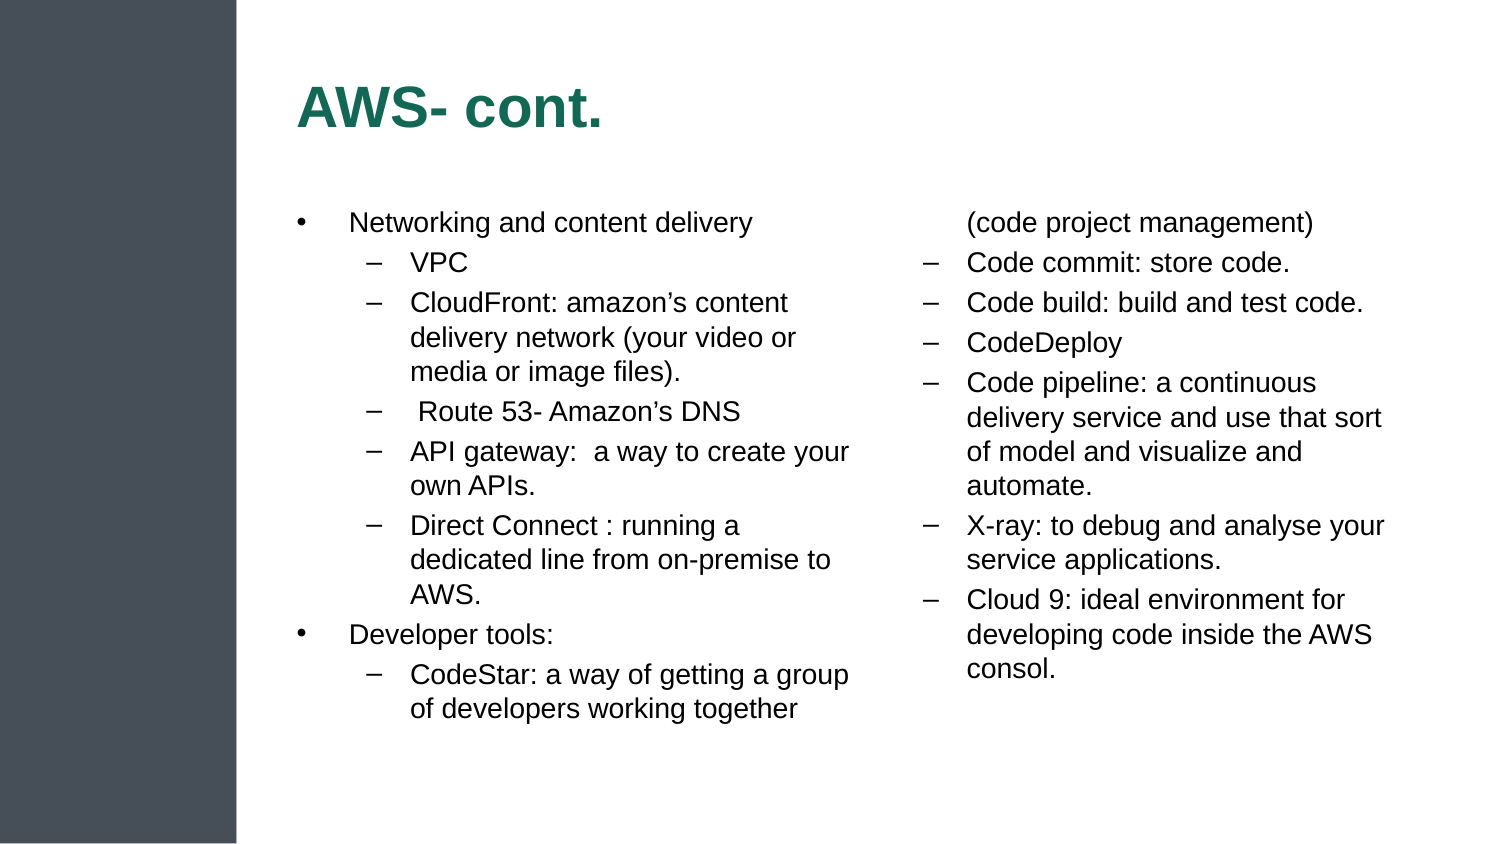

# AWS- cont.
Networking and content delivery
VPC
CloudFront: amazon’s content delivery network (your video or media or image files).
 Route 53- Amazon’s DNS
API gateway:  a way to create your own APIs.
Direct Connect : running a dedicated line from on-premise to AWS.
Developer tools:
CodeStar: a way of getting a group of developers working together (code project management)
Code commit: store code.
Code build: build and test code.
CodeDeploy
Code pipeline: a continuous delivery service and use that sort of model and visualize and automate.
X-ray: to debug and analyse your service applications.
Cloud 9: ideal environment for developing code inside the AWS consol.